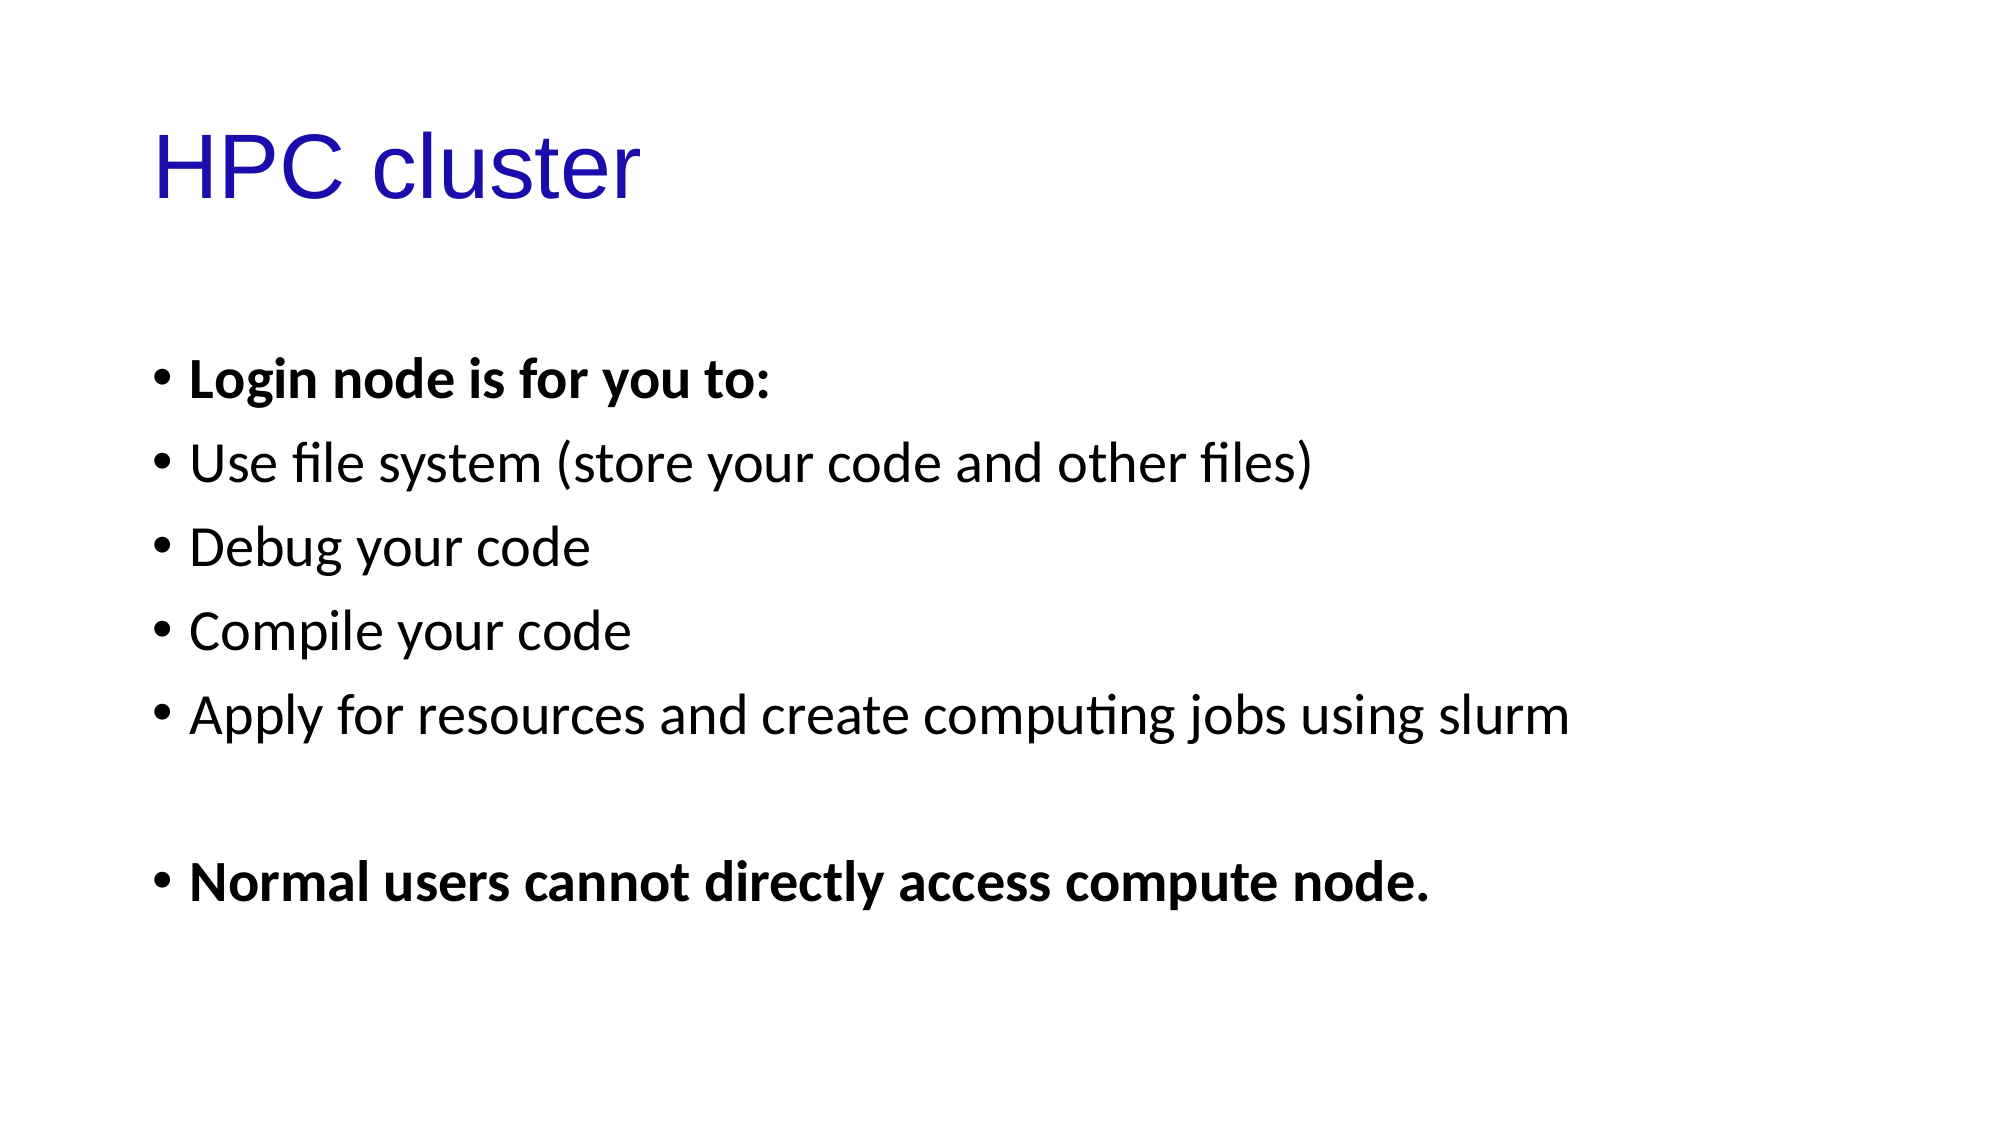

# HPC cluster

Login node is for you to:
Use file system (store your code and other files)
Debug your code
Compile your code
Apply for resources and create computing jobs using slurm

Normal users cannot directly access compute node.